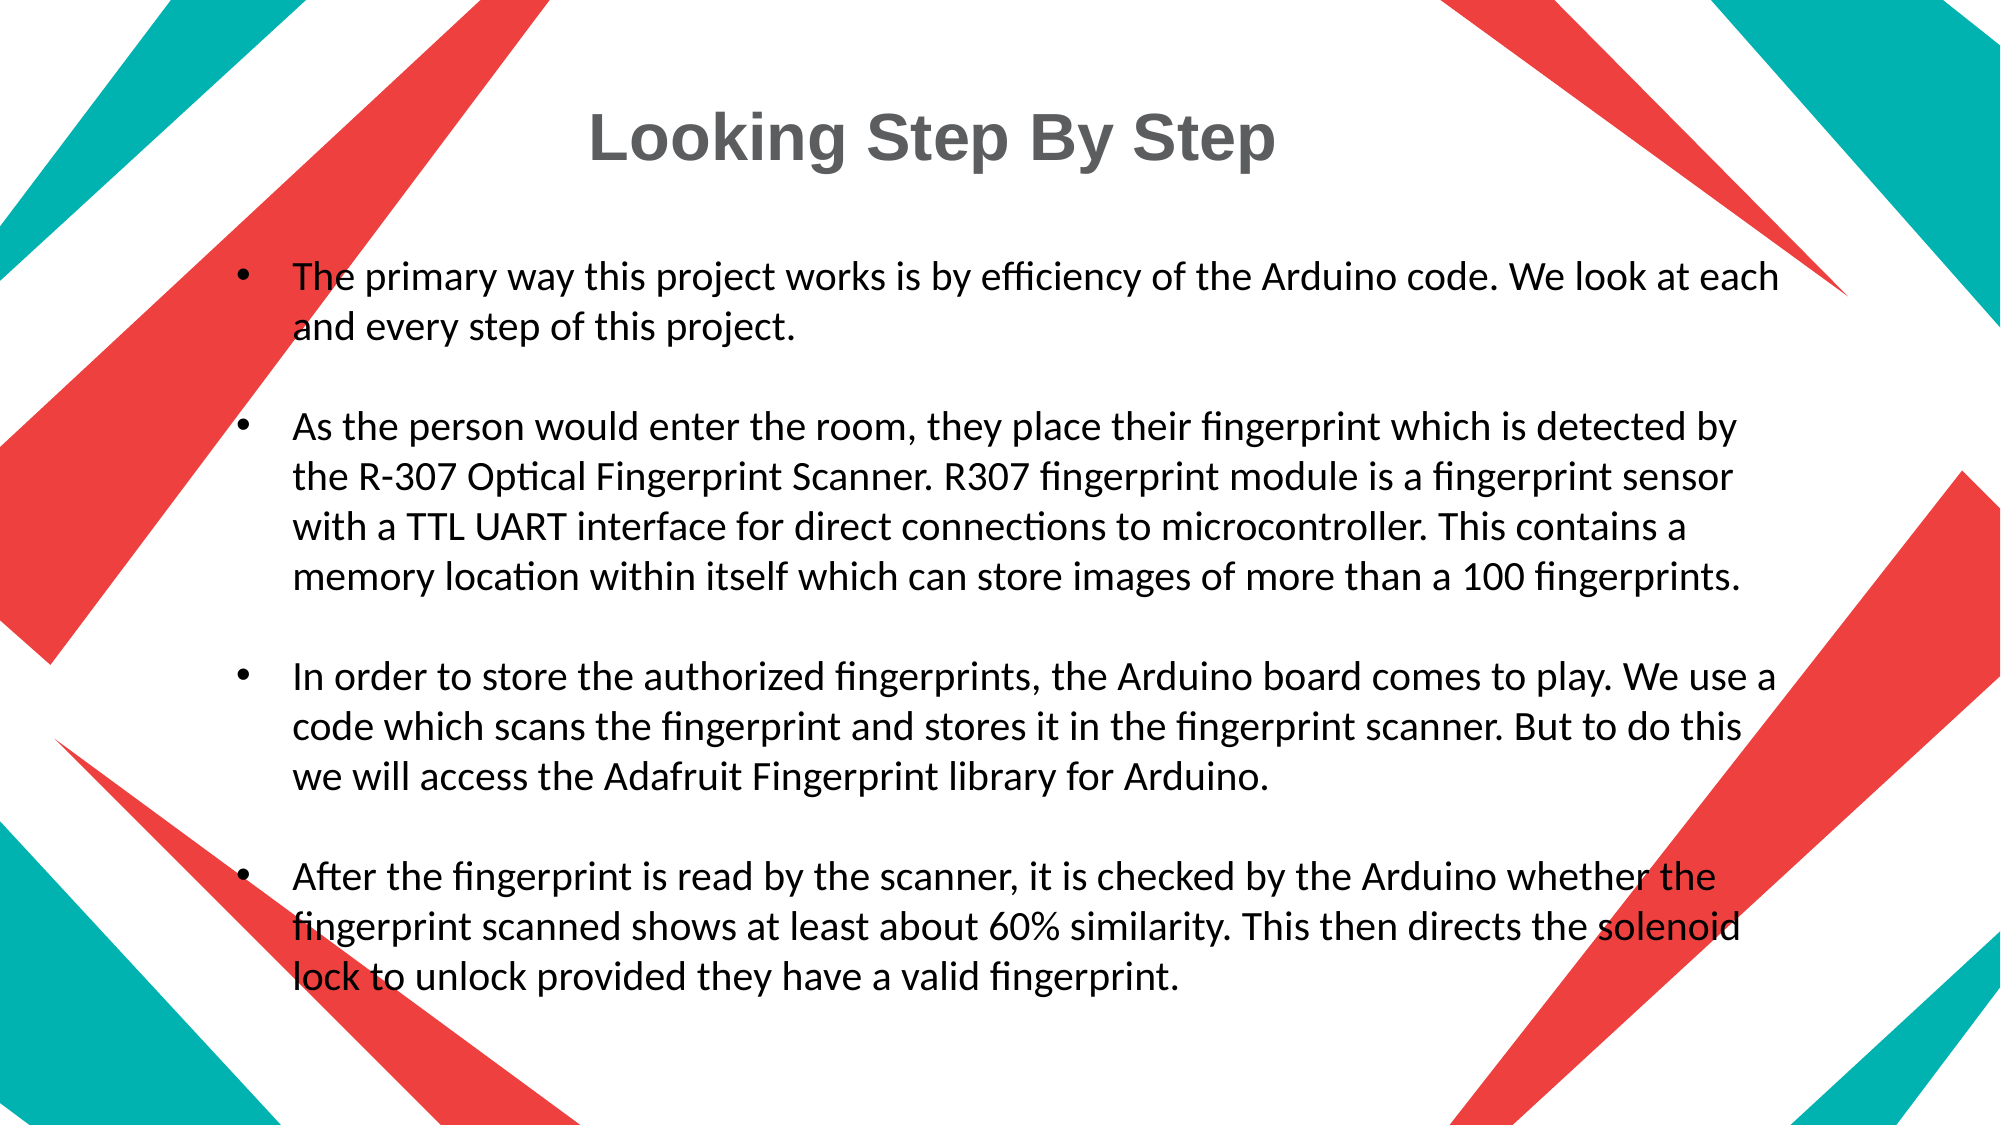

Looking Step By Step
The primary way this project works is by efficiency of the Arduino code. We look at each and every step of this project.

As the person would enter the room, they place their fingerprint which is detected by the R-307 Optical Fingerprint Scanner. R307 fingerprint module is a fingerprint sensor with a TTL UART interface for direct connections to microcontroller. This contains a memory location within itself which can store images of more than a 100 fingerprints.

In order to store the authorized fingerprints, the Arduino board comes to play. We use a code which scans the fingerprint and stores it in the fingerprint scanner. But to do this we will access the Adafruit Fingerprint library for Arduino.

After the fingerprint is read by the scanner, it is checked by the Arduino whether the fingerprint scanned shows at least about 60% similarity. This then directs the solenoid lock to unlock provided they have a valid fingerprint.